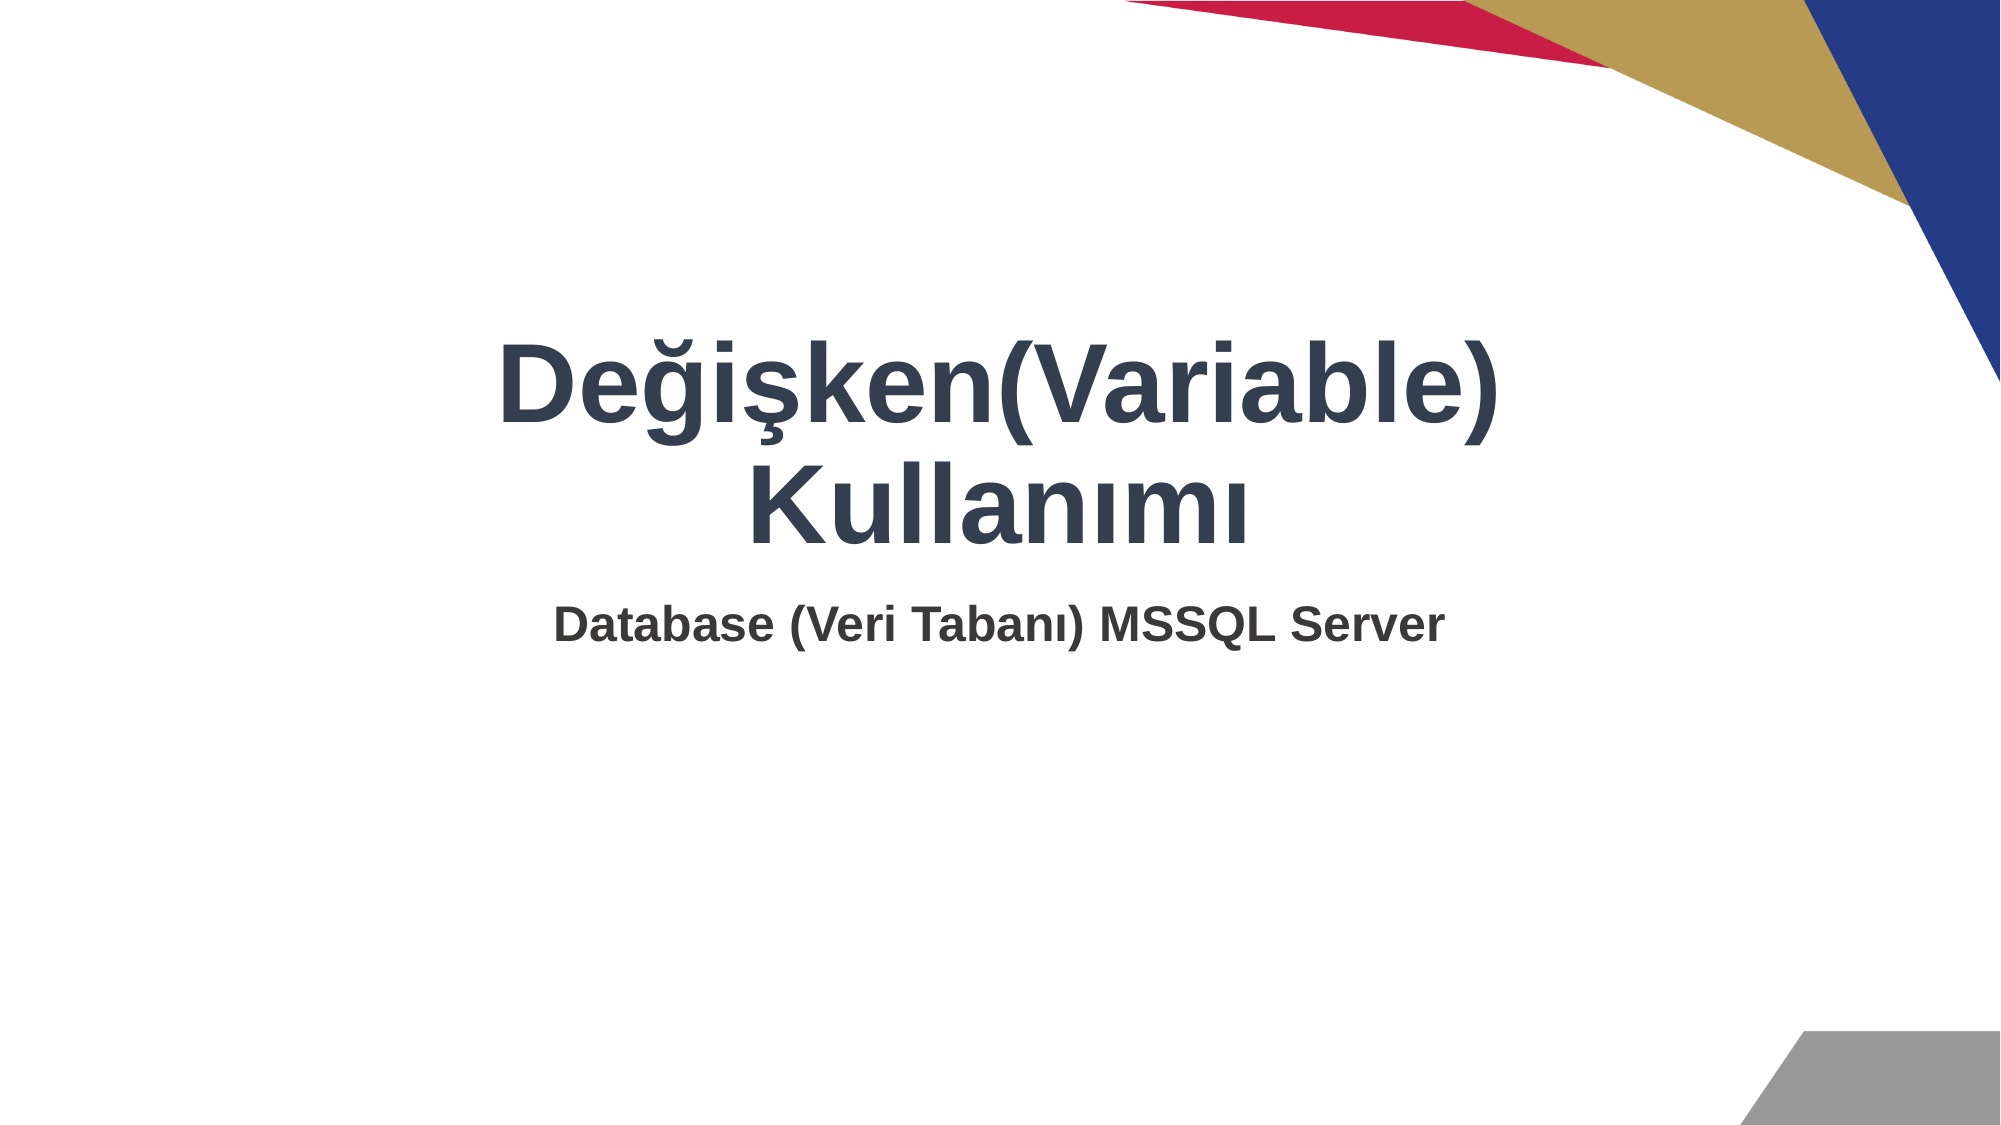

# Değişken(Variable) Kullanımı
Database (Veri Tabanı) MSSQL Server